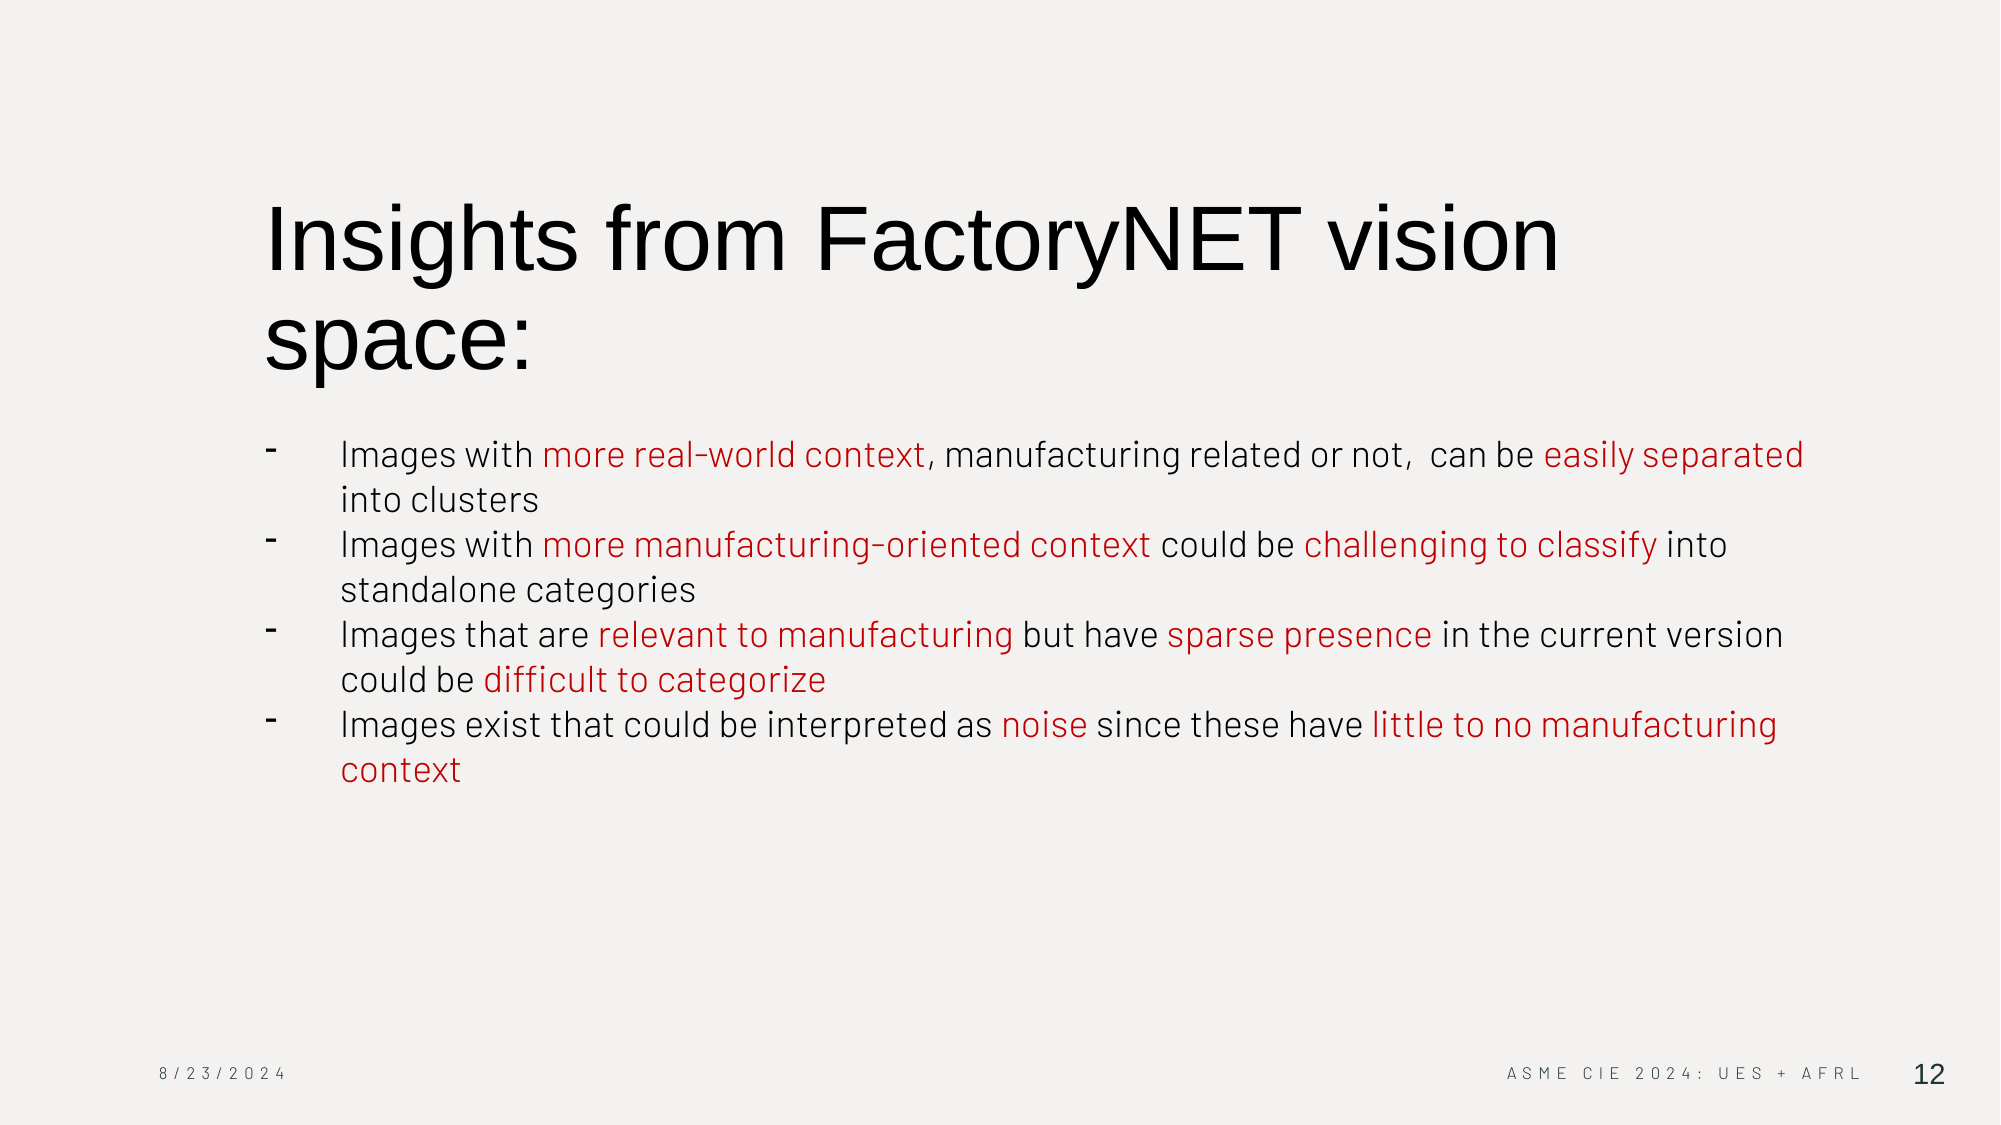

Insights from FactoryNET vision space:
Images with more real-world context, manufacturing related or not,  can be easily separated into clusters
Images with more manufacturing-oriented context could be challenging to classify into standalone categories
Images that are relevant to manufacturing but have sparse presence in the current version could be difficult to categorize
Images exist that could be interpreted as noise since these have little to no manufacturing context
8/23/2024
ASME CIE 2024: UES + AFRL
12